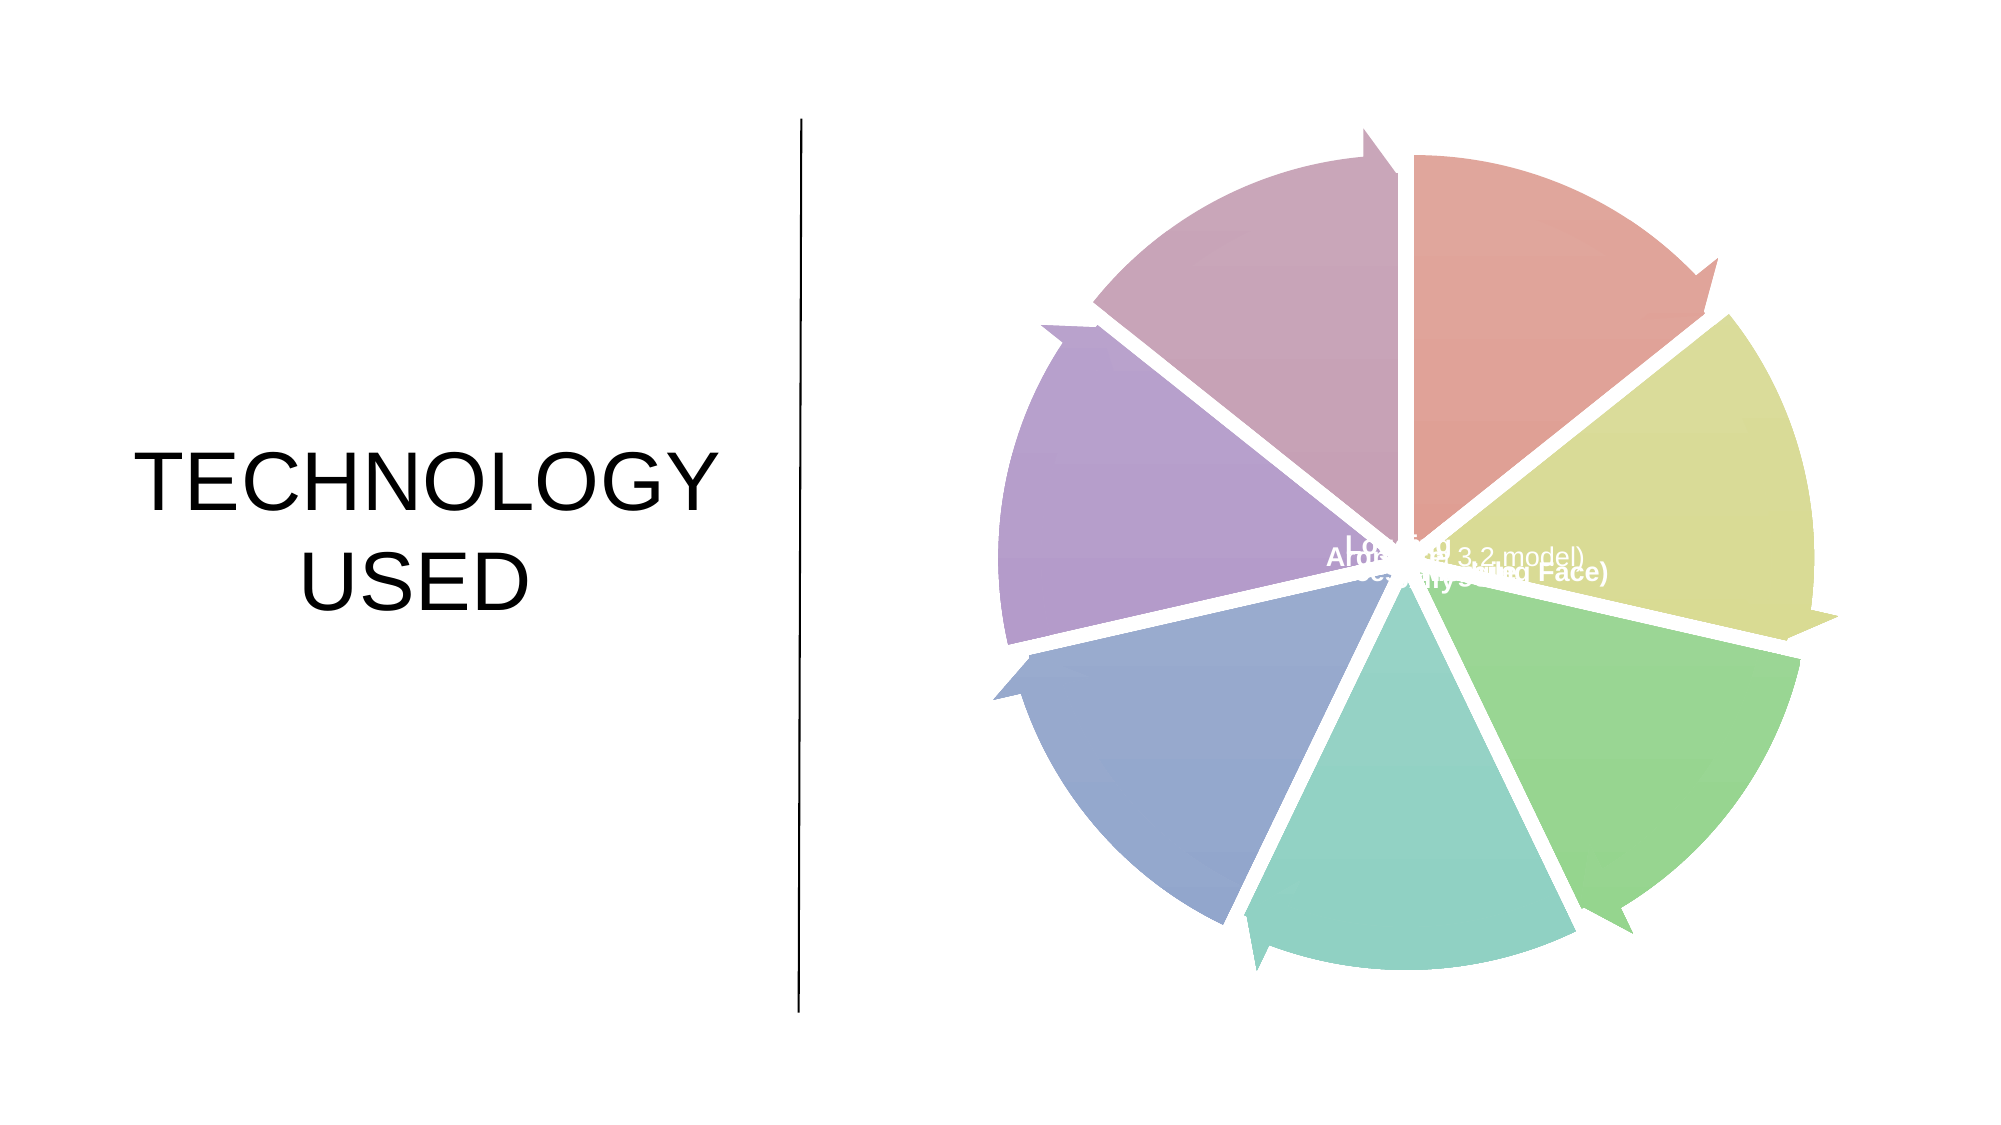

Python 3.10+
Ollama  (Llama 3.2 model)
Transformers (Hugging Face)
Detoxify
Subprocess Module
Argparse
Logging
# TECHNOLOGY USED